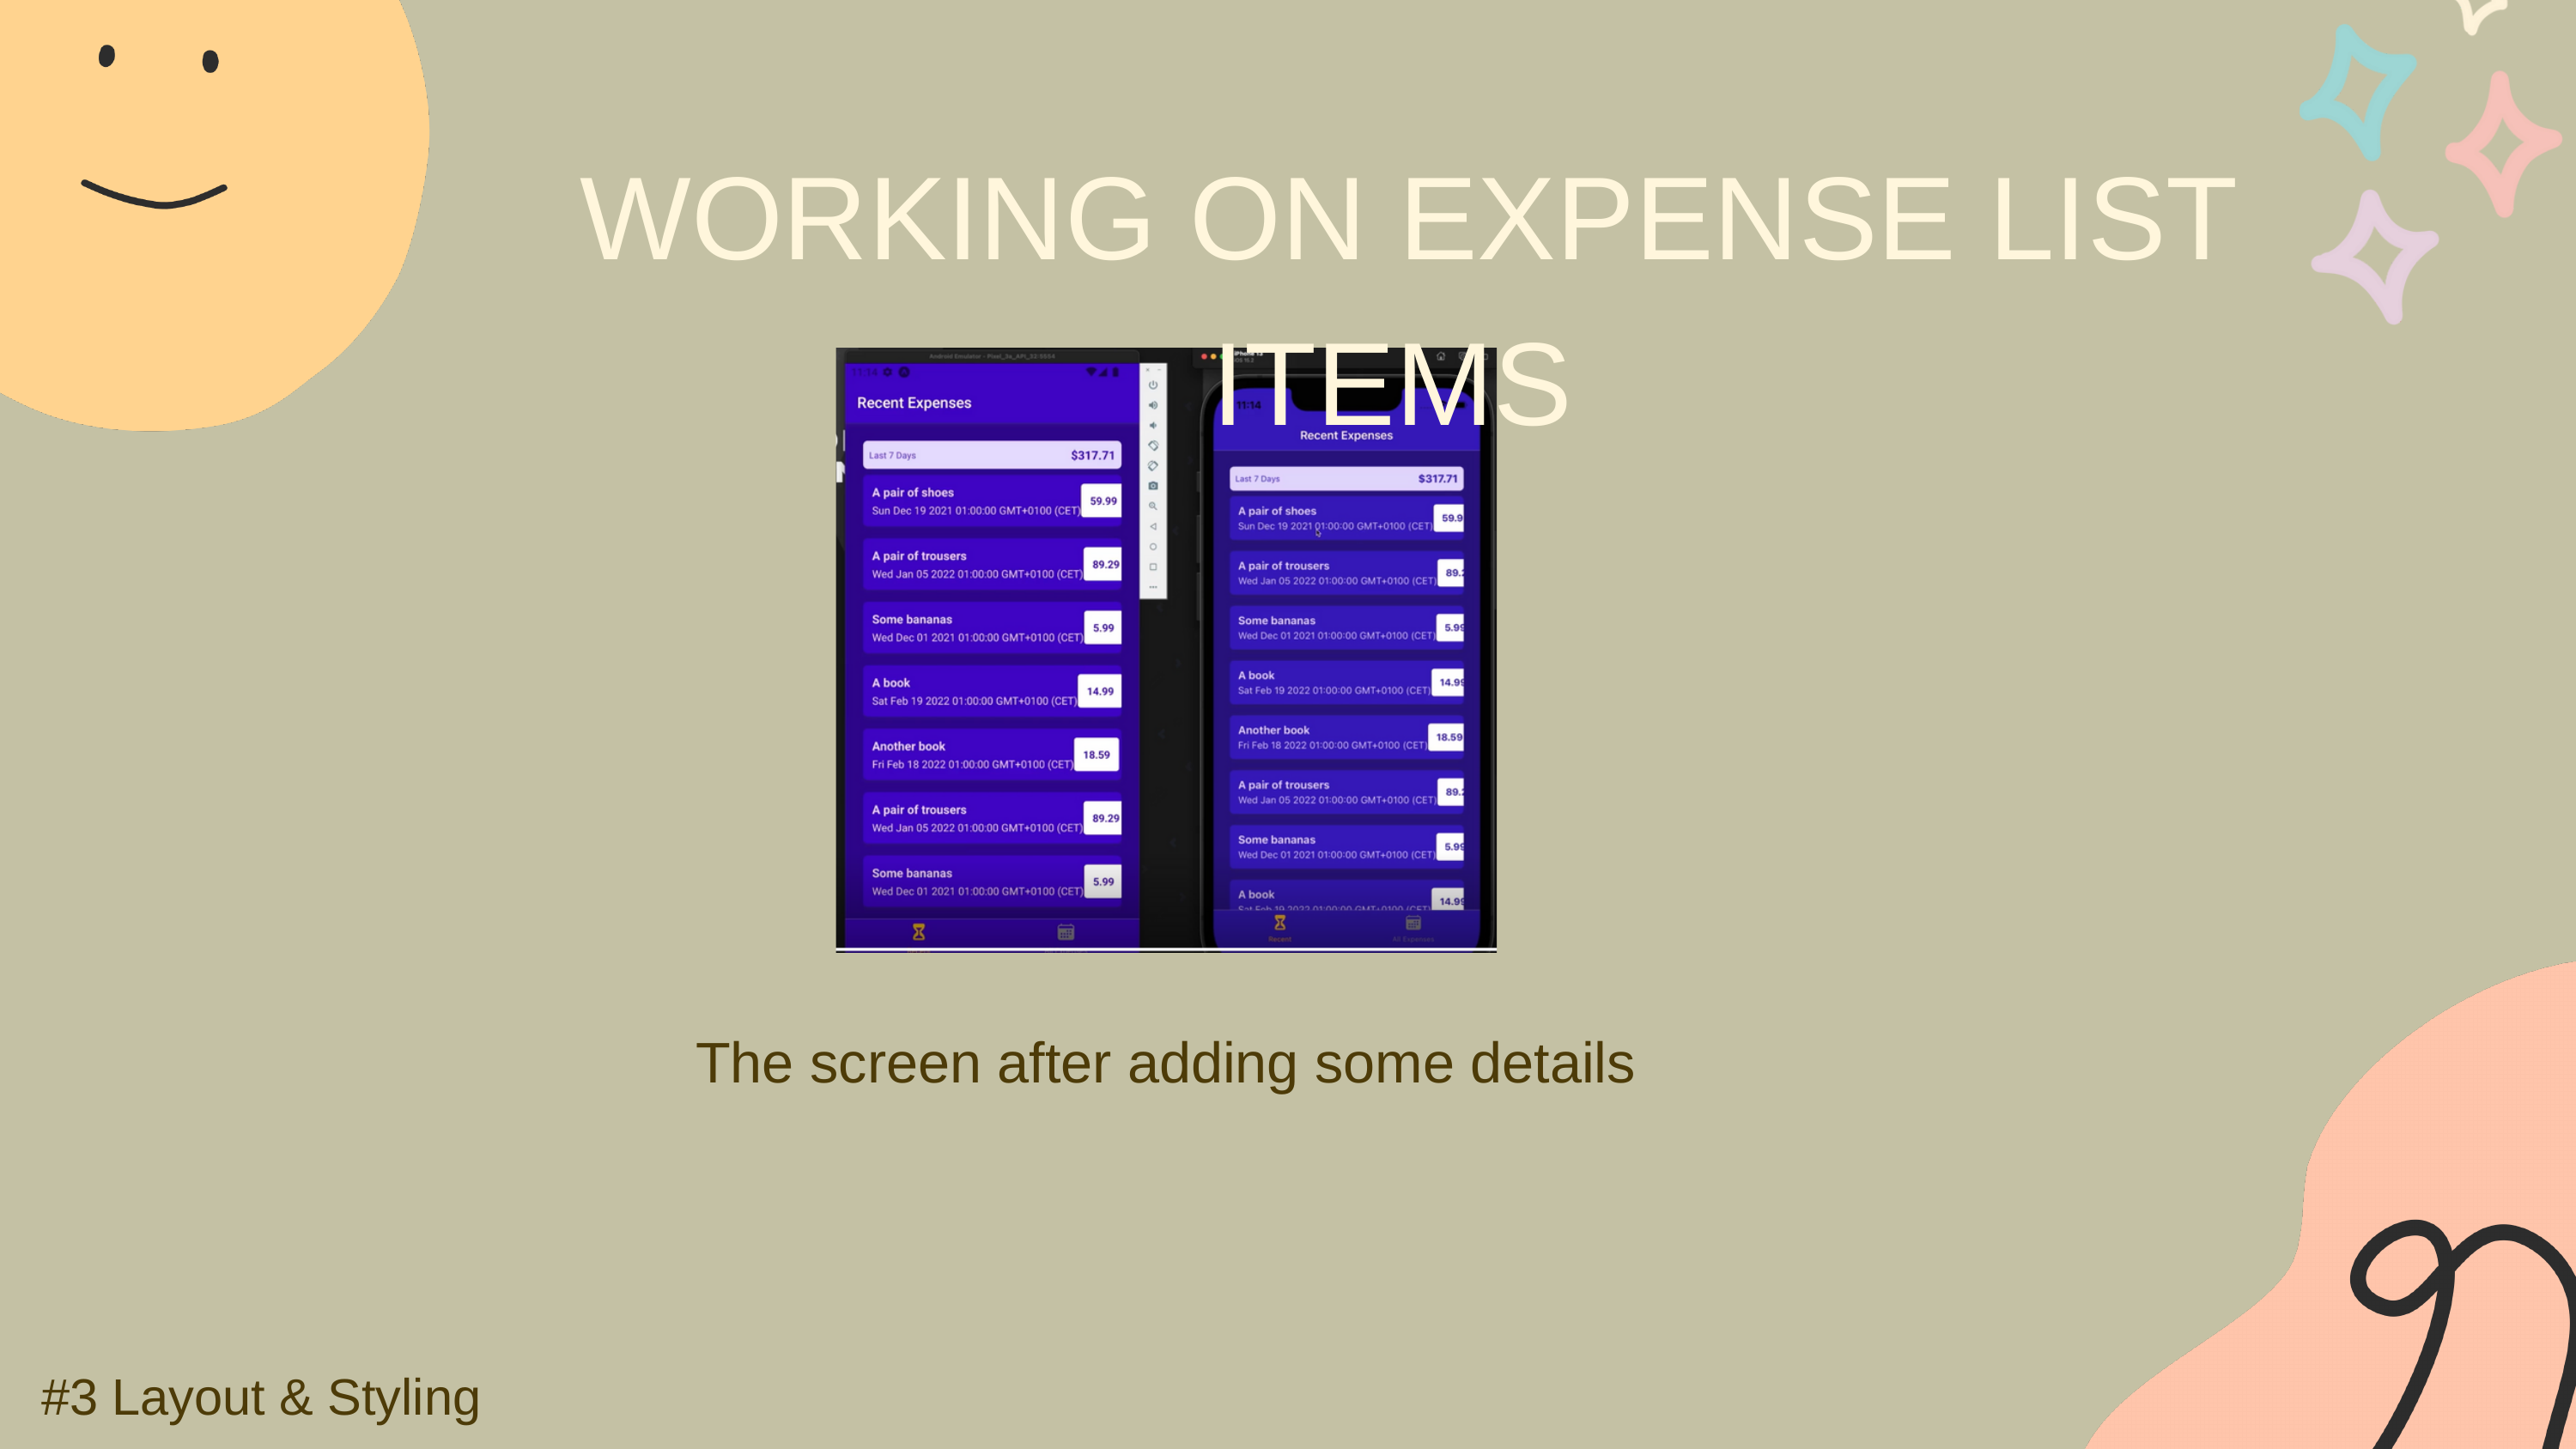

WORKING ON EXPENSE LIST ITEMS

The screen after adding some details
#3 Layout & Styling